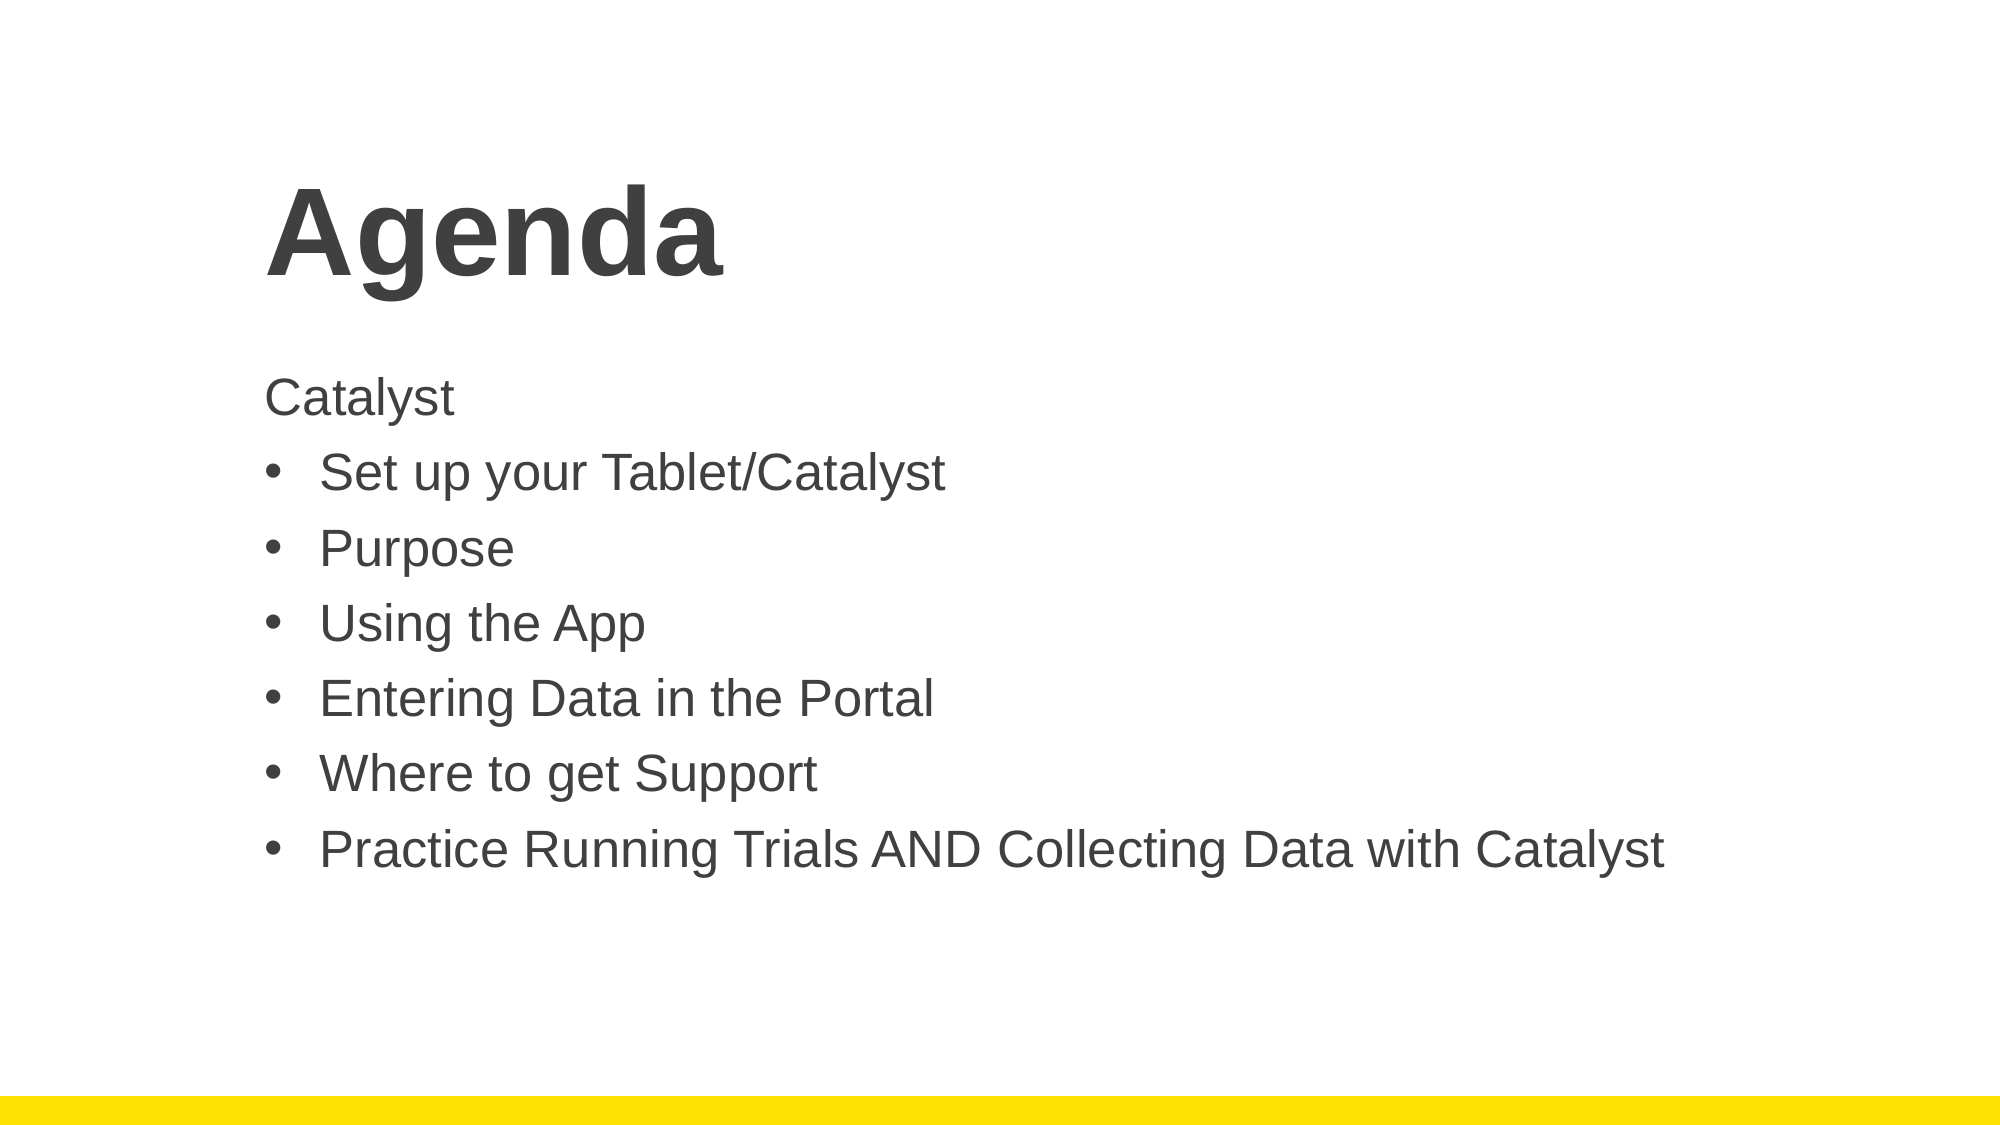

# Agenda
Catalyst
Set up your Tablet/Catalyst
Purpose
Using the App
Entering Data in the Portal
Where to get Support
Practice Running Trials AND Collecting Data with Catalyst